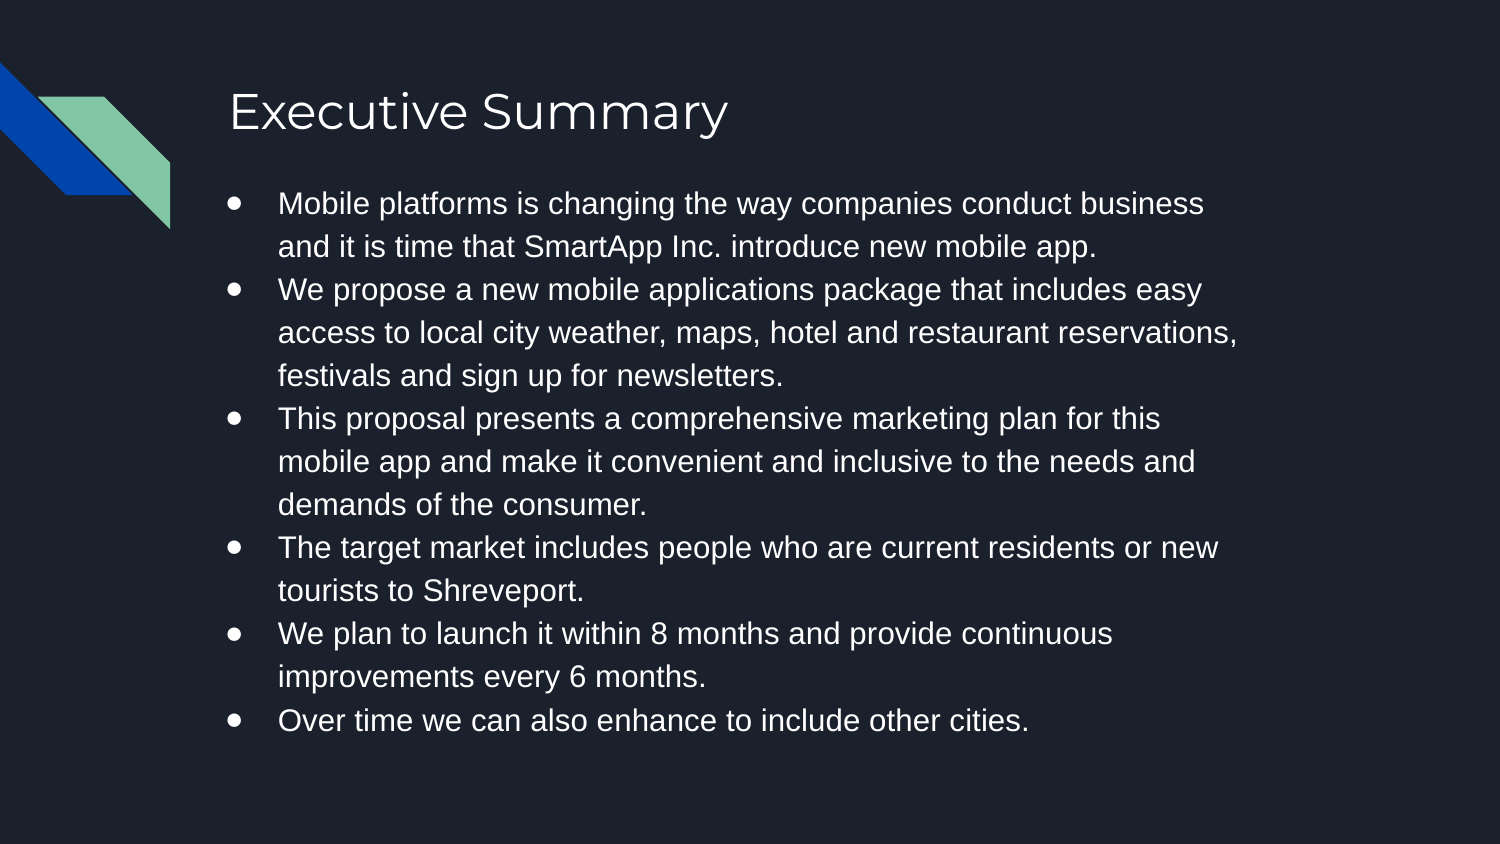

# Executive Summary
Mobile platforms is changing the way companies conduct business and it is time that SmartApp Inc. introduce new mobile app.
We propose a new mobile applications package that includes easy access to local city weather, maps, hotel and restaurant reservations, festivals and sign up for newsletters.
This proposal presents a comprehensive marketing plan for this mobile app and make it convenient and inclusive to the needs and demands of the consumer.
The target market includes people who are current residents or new tourists to Shreveport.
We plan to launch it within 8 months and provide continuous improvements every 6 months.
Over time we can also enhance to include other cities.